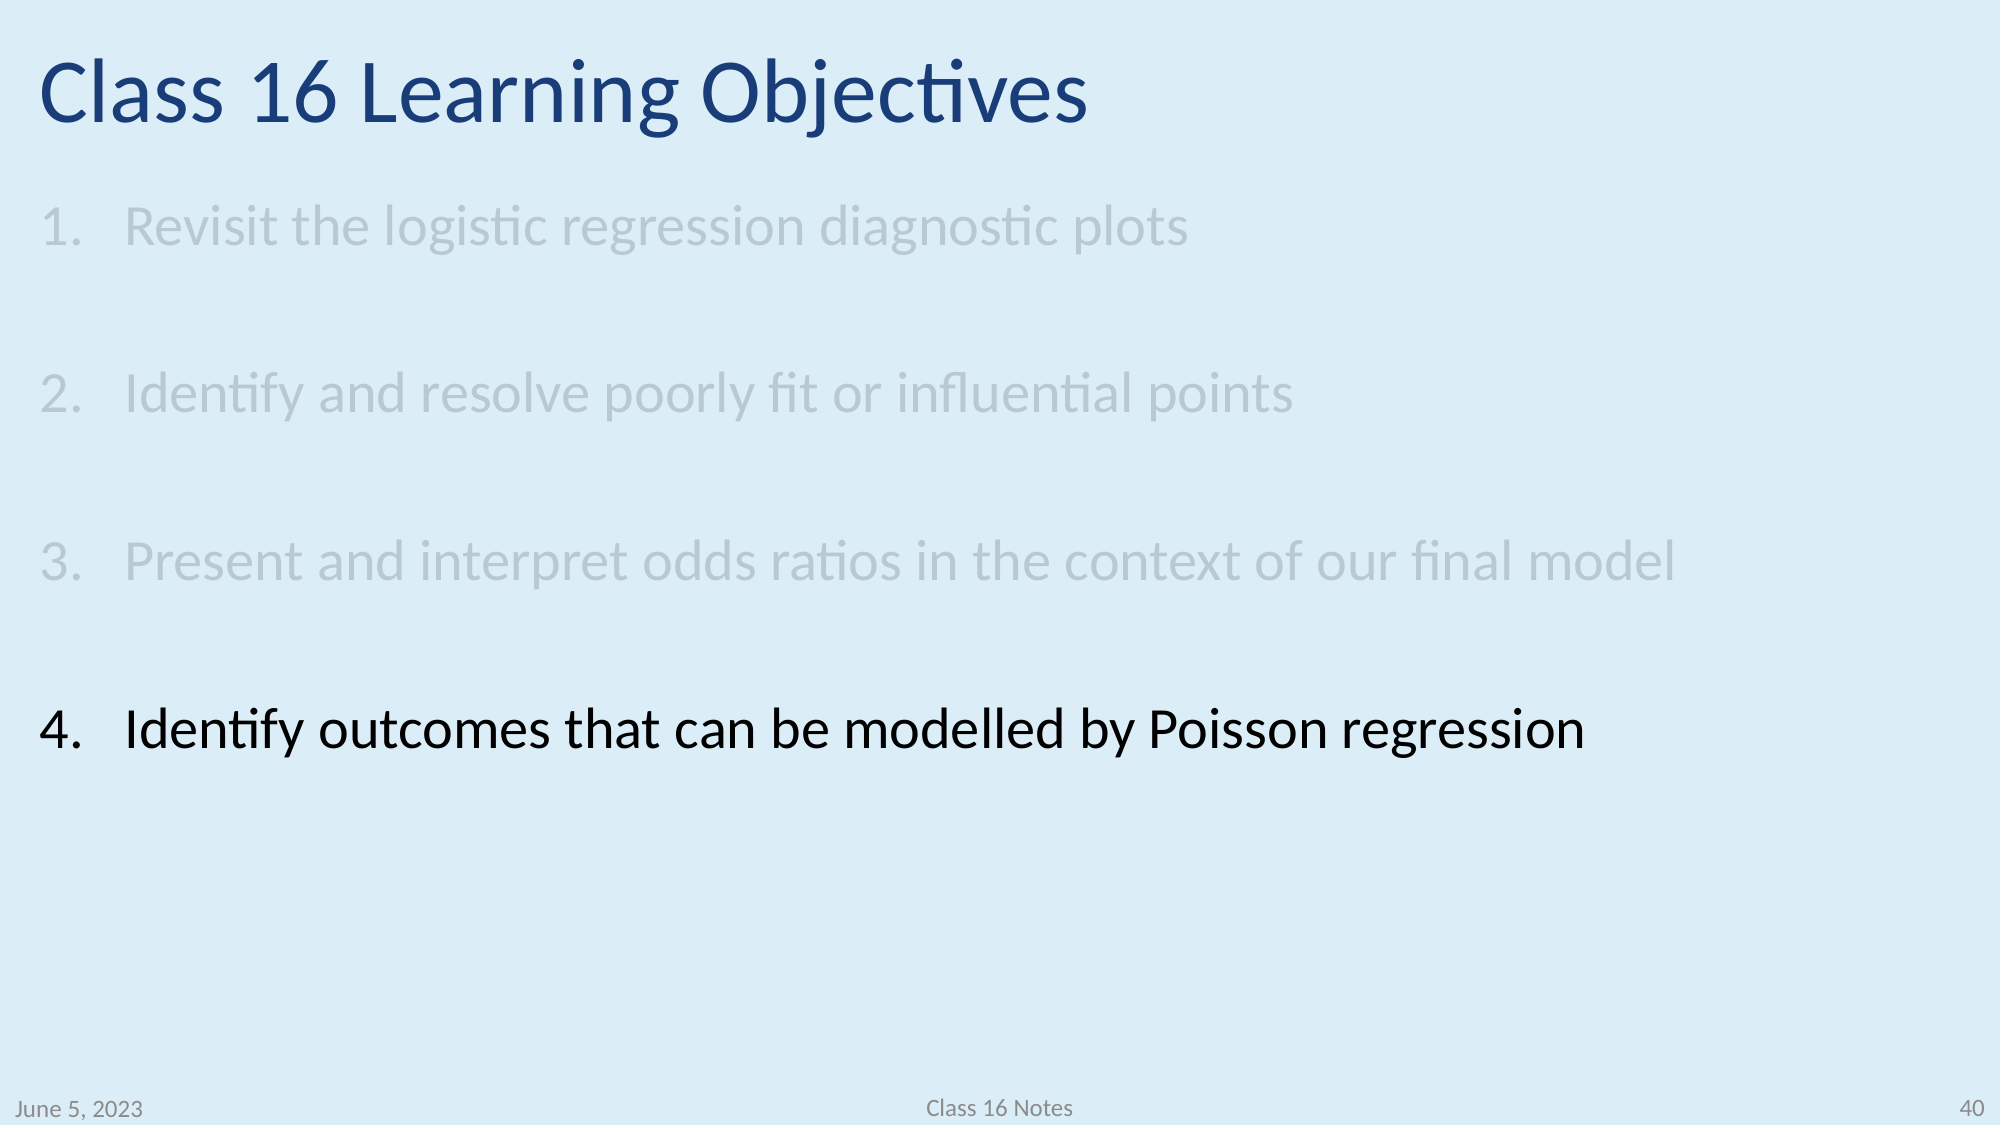

# Class 16 Learning Objectives

Revisit the logistic regression diagnostic plots

Identify and resolve poorly fit or influential points

Present and interpret odds ratios in the context of our final model

Identify outcomes that can be modelled by Poisson regression
40
Class 16 Notes
June 5, 2023